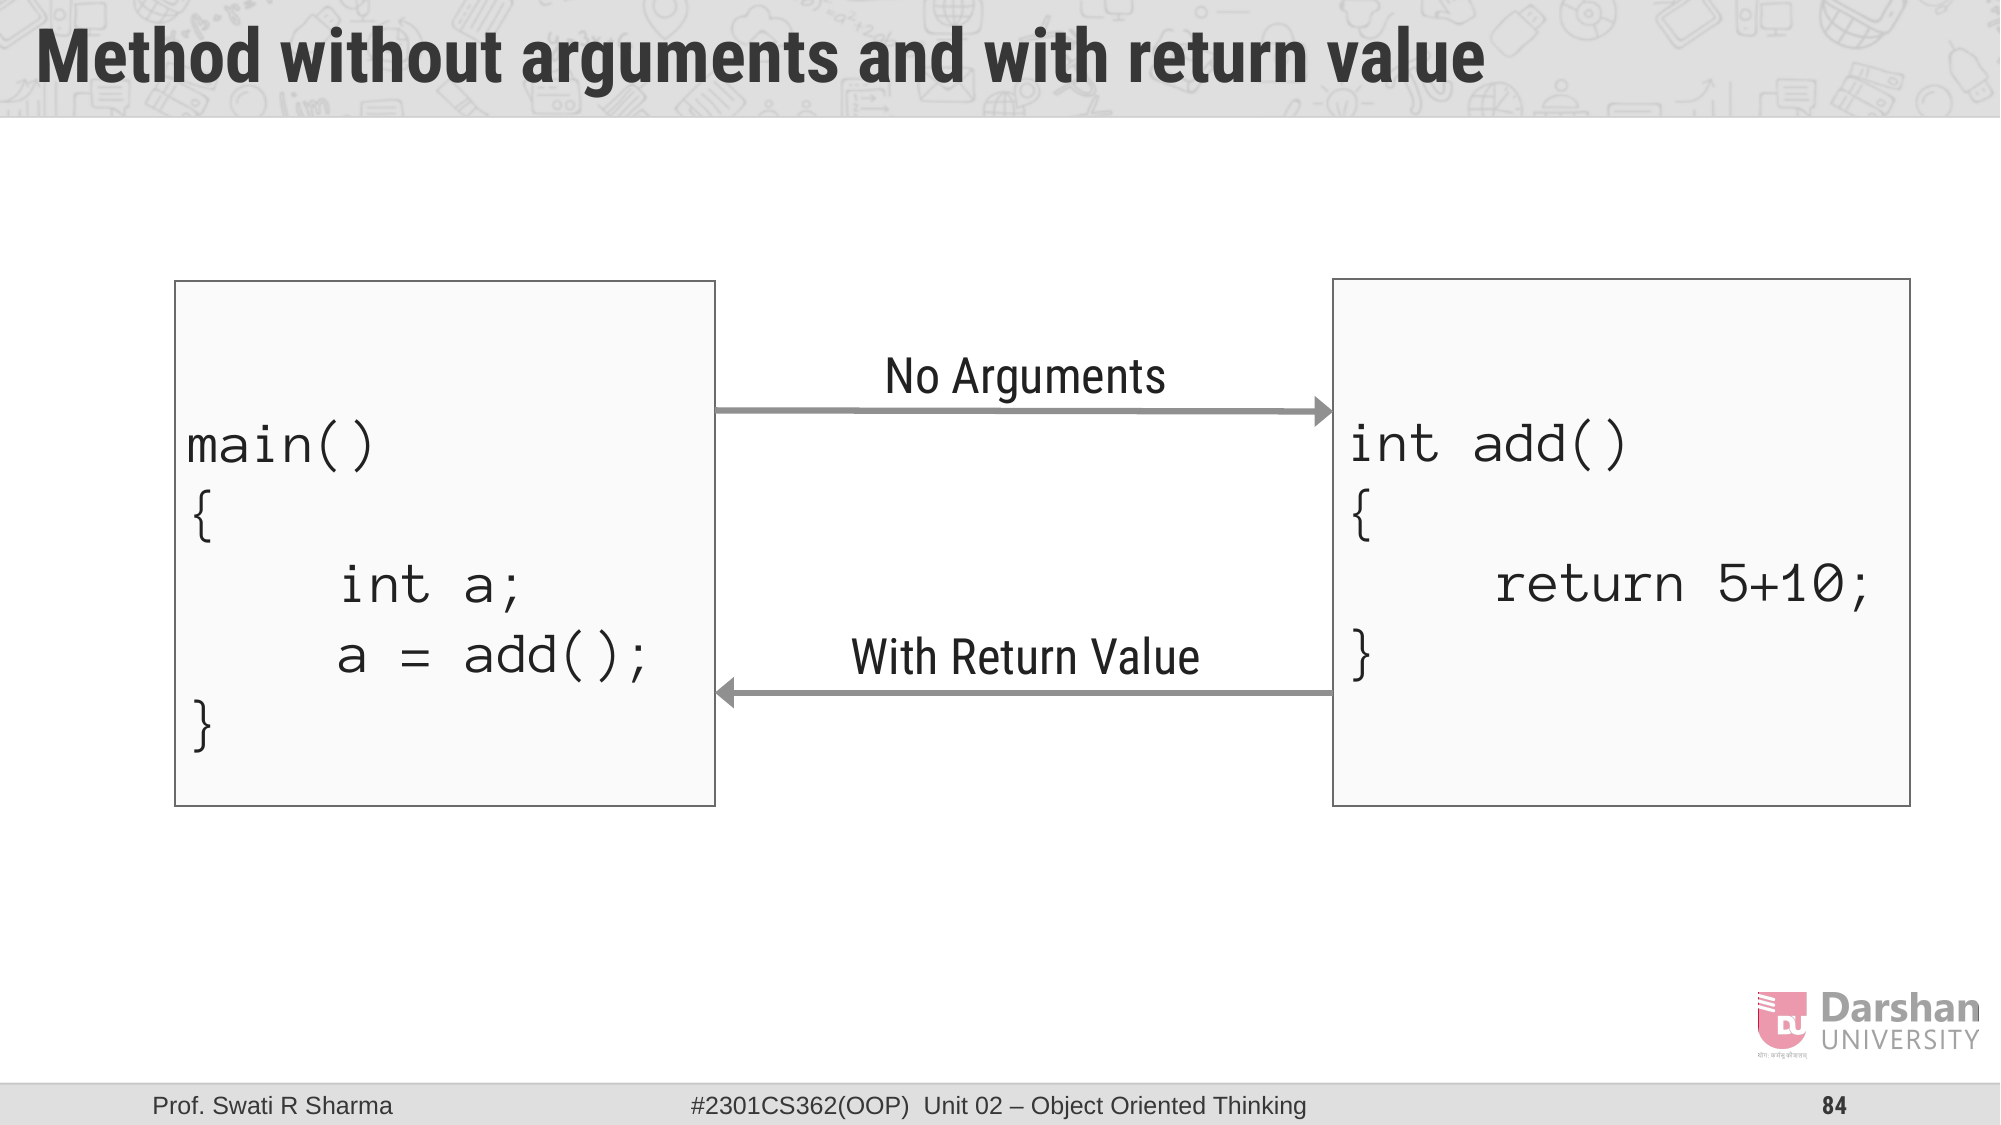

# Method without arguments and with return value
int add()
{
	return 5+10;
}

main()
{
	int a;
	a = add();
}
No Arguments
With Return Value